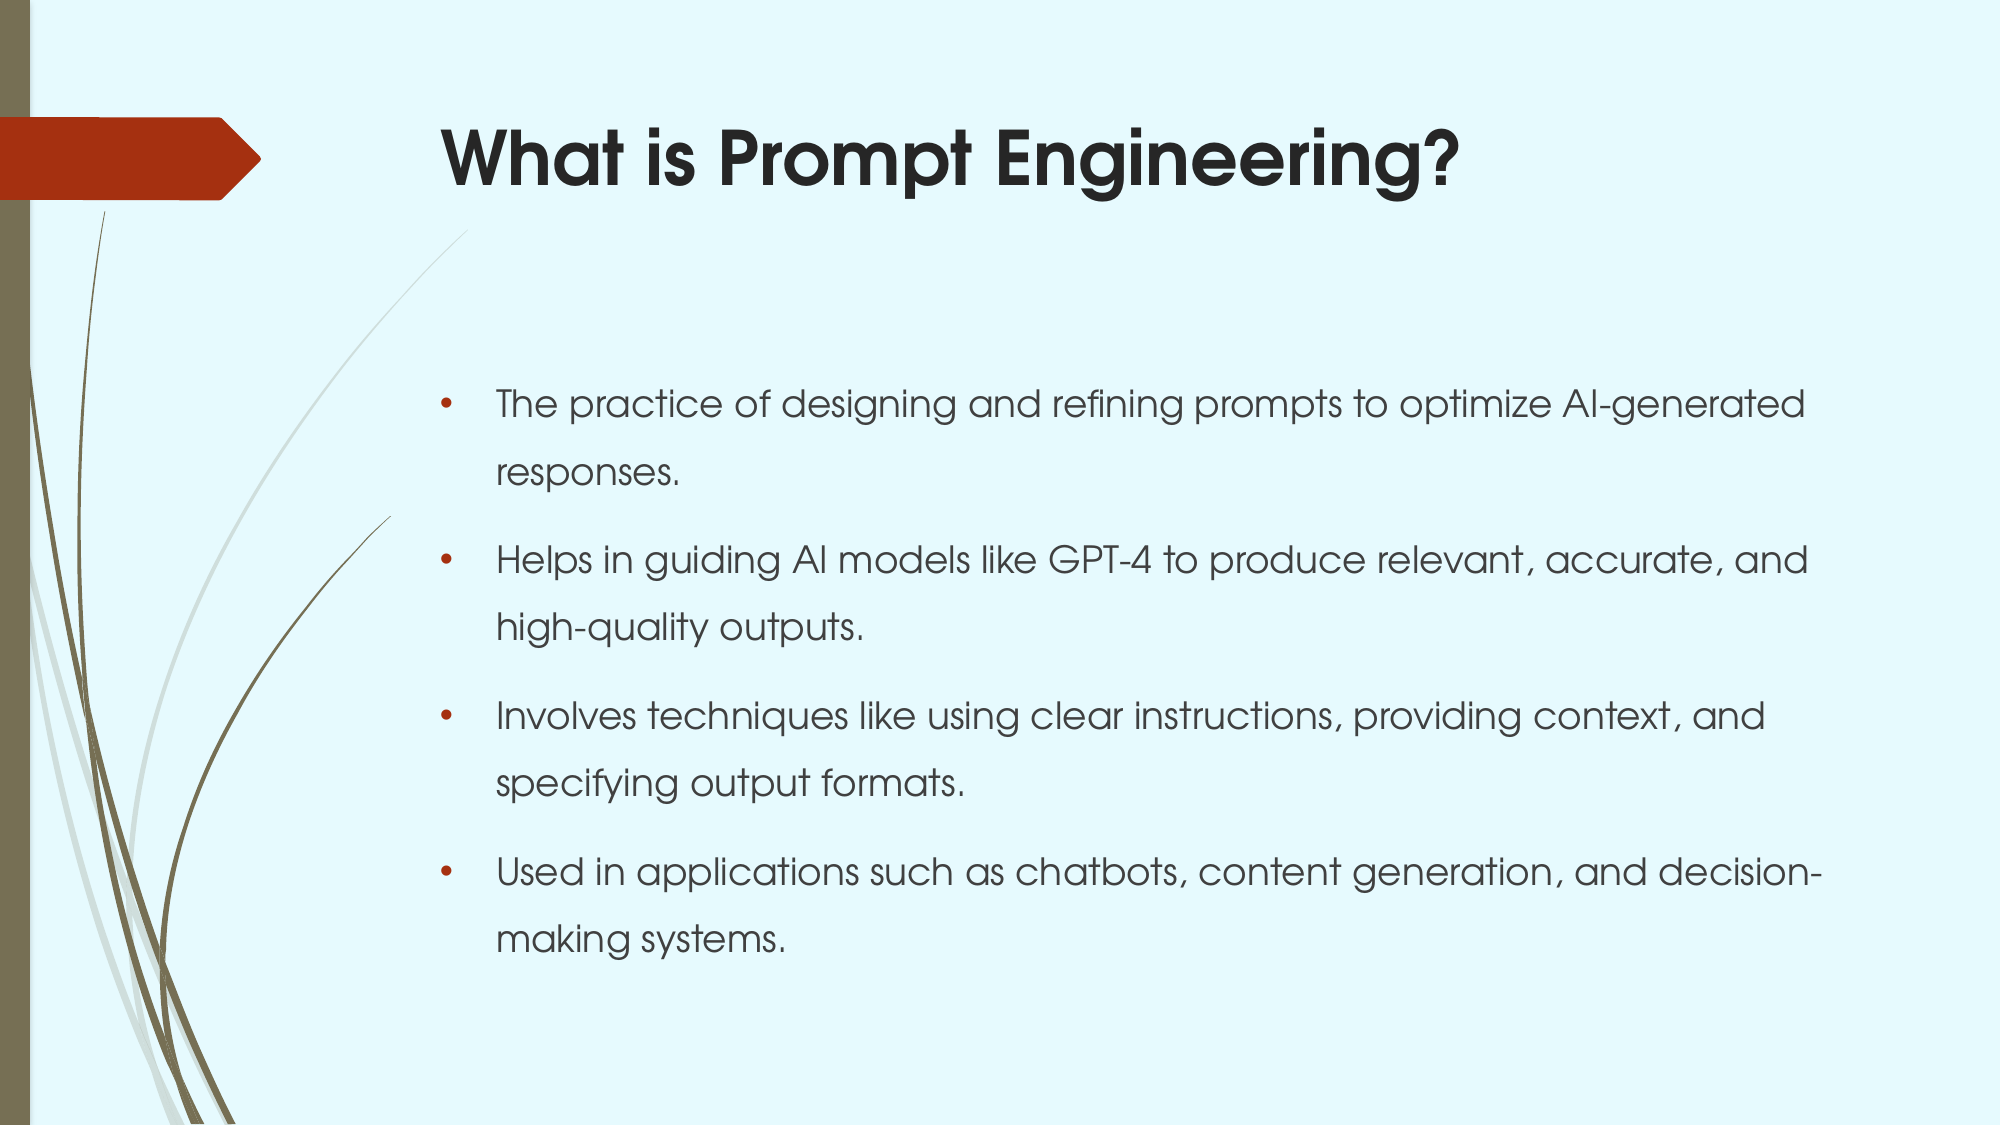

# What is Prompt Engineering?
The practice of designing and refining prompts to optimize AI-generated responses.
Helps in guiding AI models like GPT-4 to produce relevant, accurate, and high-quality outputs.
Involves techniques like using clear instructions, providing context, and specifying output formats.
Used in applications such as chatbots, content generation, and decision-making systems.